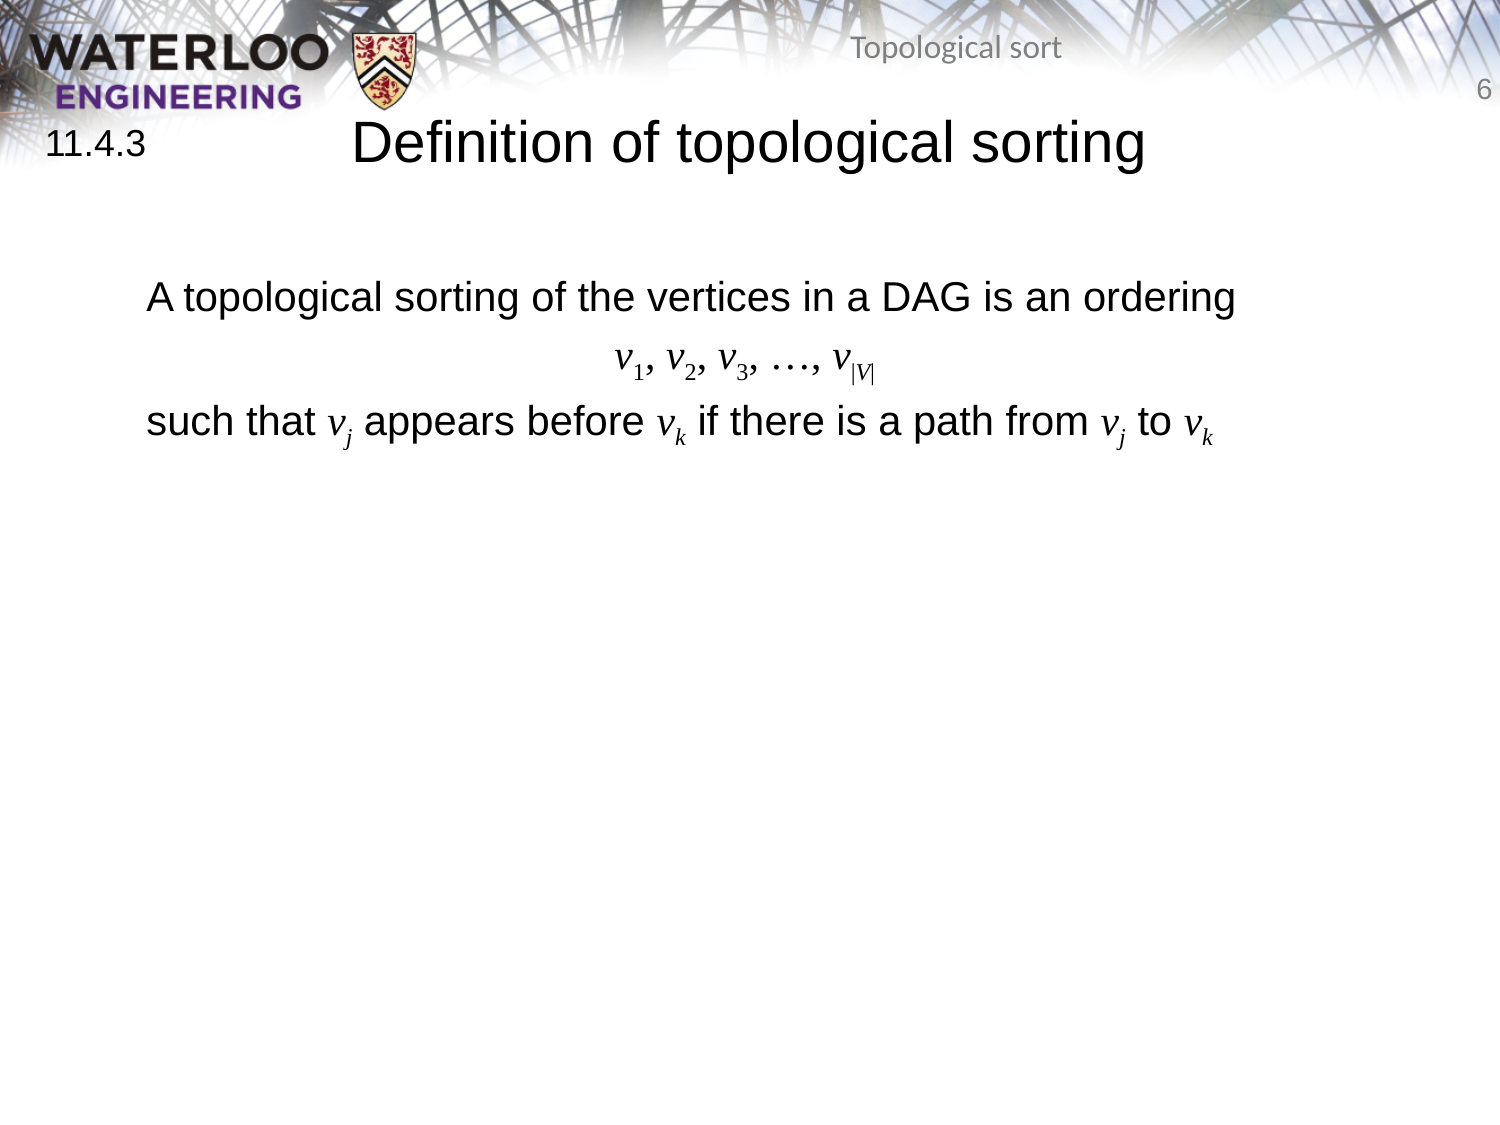

Definition of topological sorting
	A topological sorting of the vertices in a DAG is an ordering
v1, v2, v3, …, v|V|
	such that vj appears before vk if there is a path from vj to vk
11.4.3